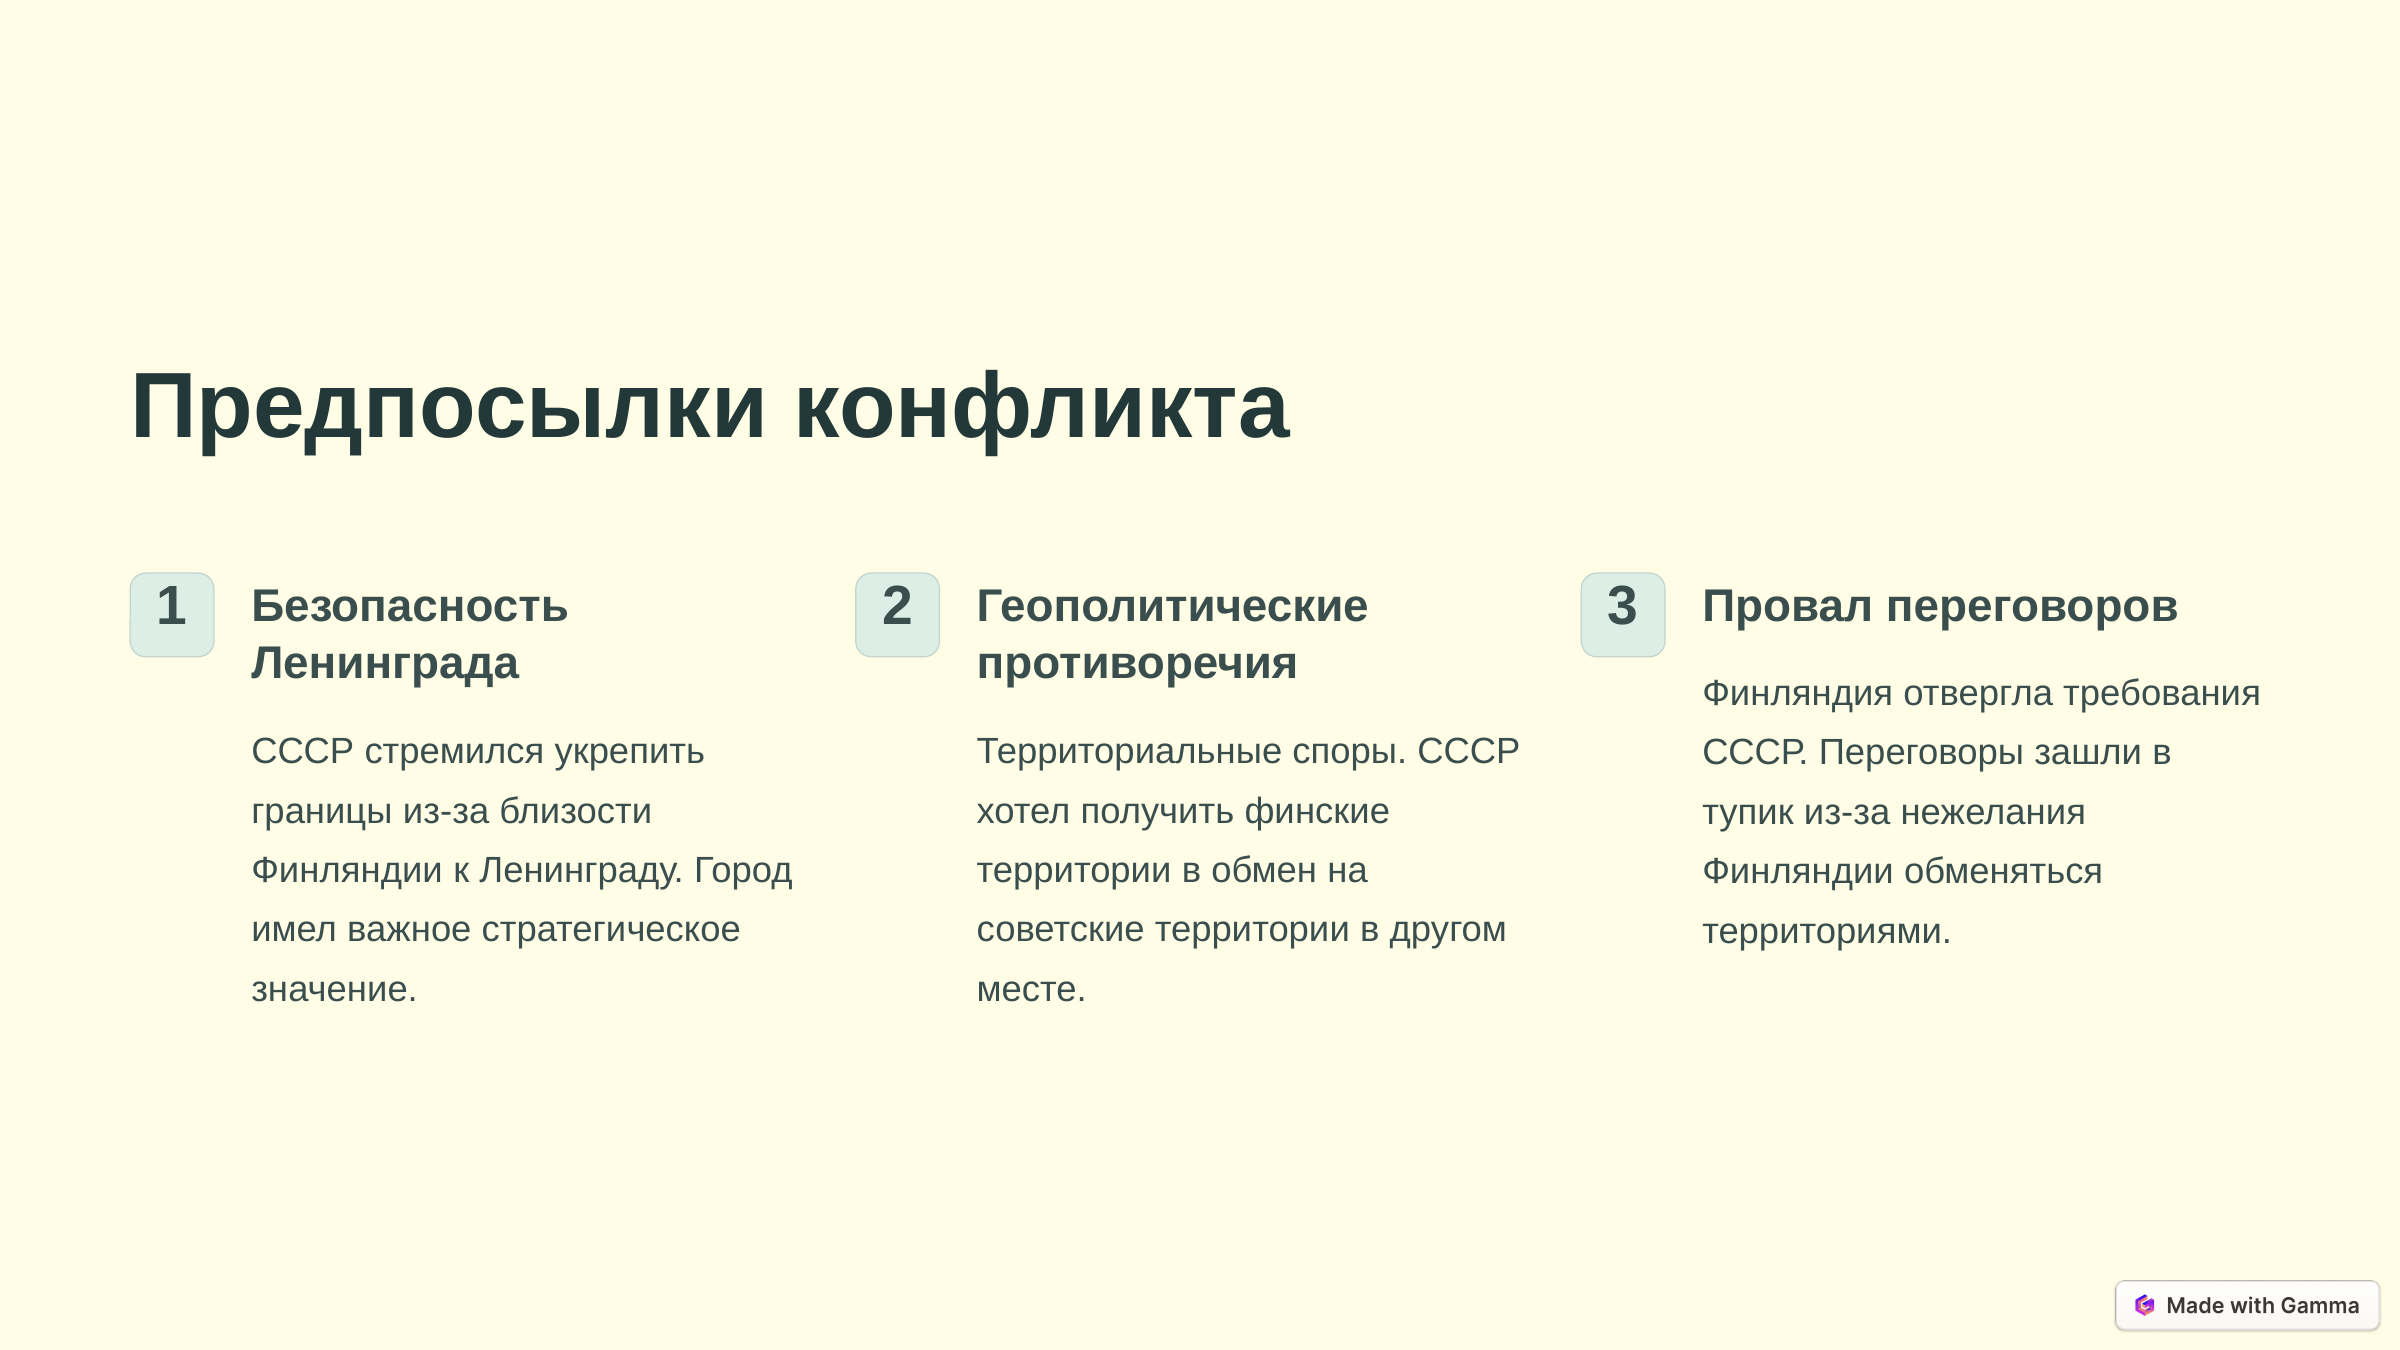

Предпосылки конфликта

Безопасность Ленинграда

Геополитические противоречия

Провал переговоров
1
2
3
Финляндия отвергла требования СССР. Переговоры зашли в тупик из-за нежелания Финляндии обменяться территориями.
СССР стремился укрепить границы из-за близости Финляндии к Ленинграду. Город имел важное стратегическое значение.
Территориальные споры. СССР хотел получить финские территории в обмен на советские территории в другом месте.